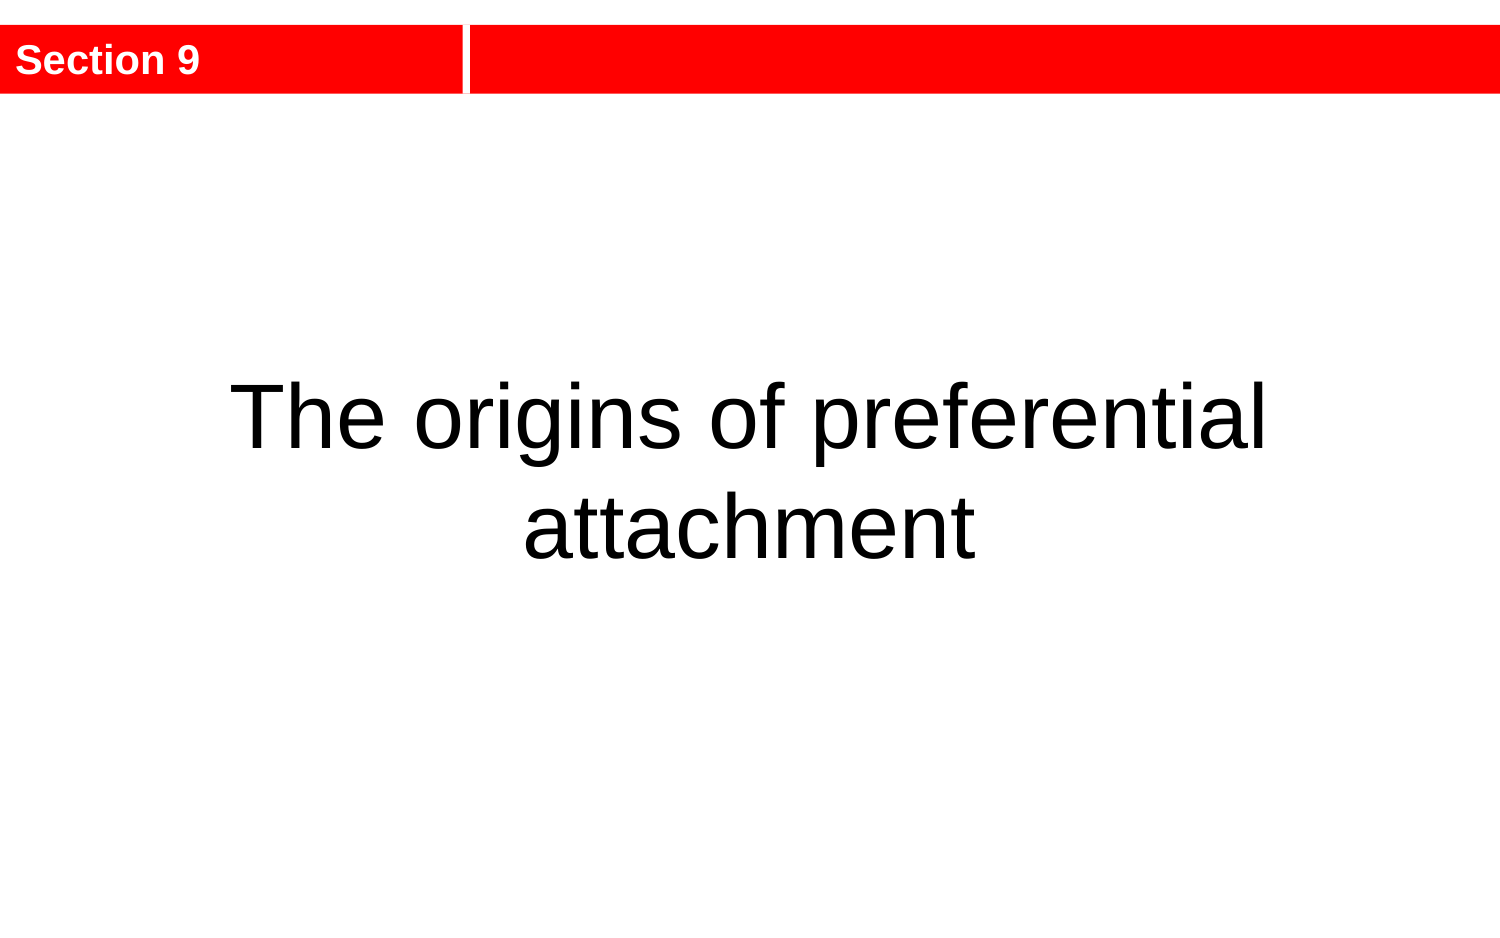

Section 9

The origins of preferential attachment